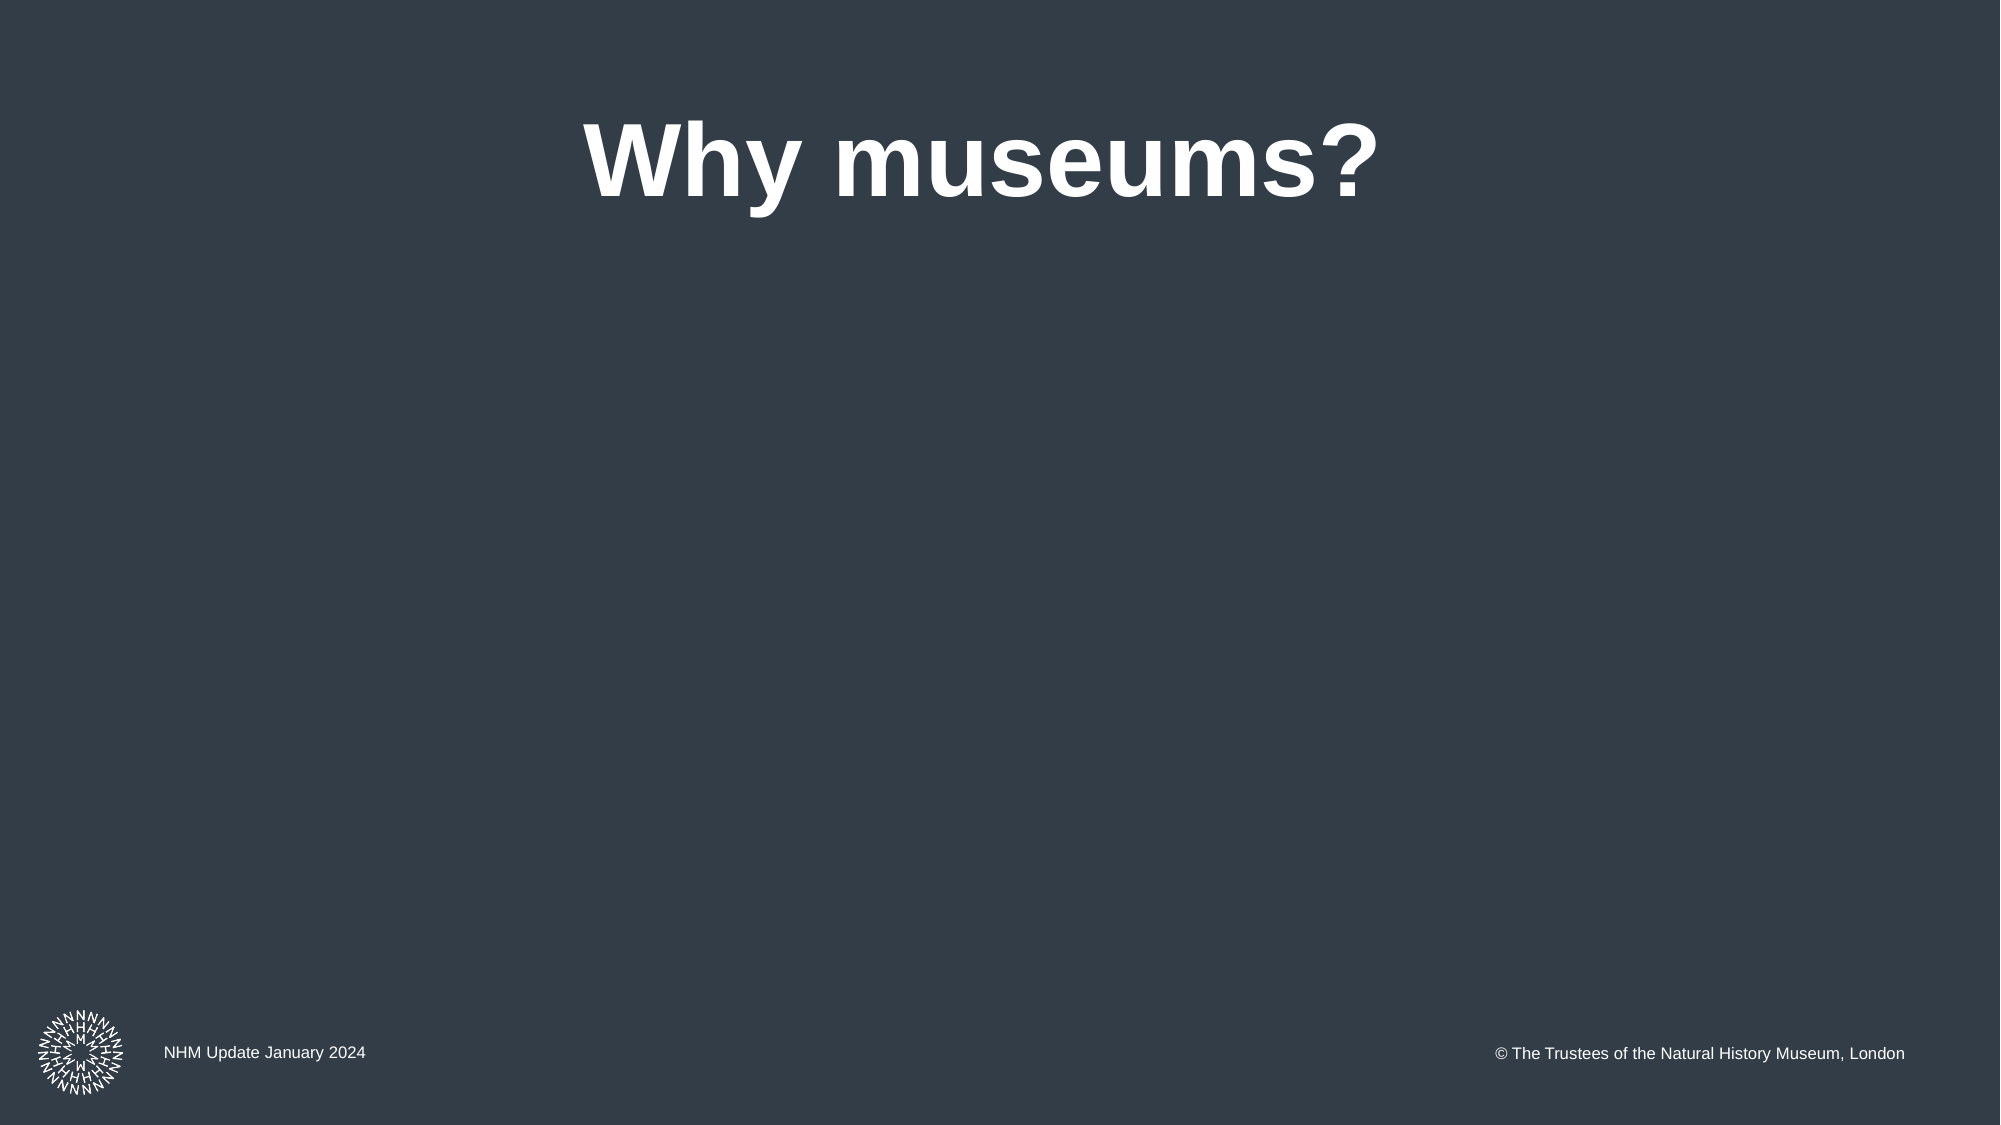

# Why museums?
NHM Update January 2024